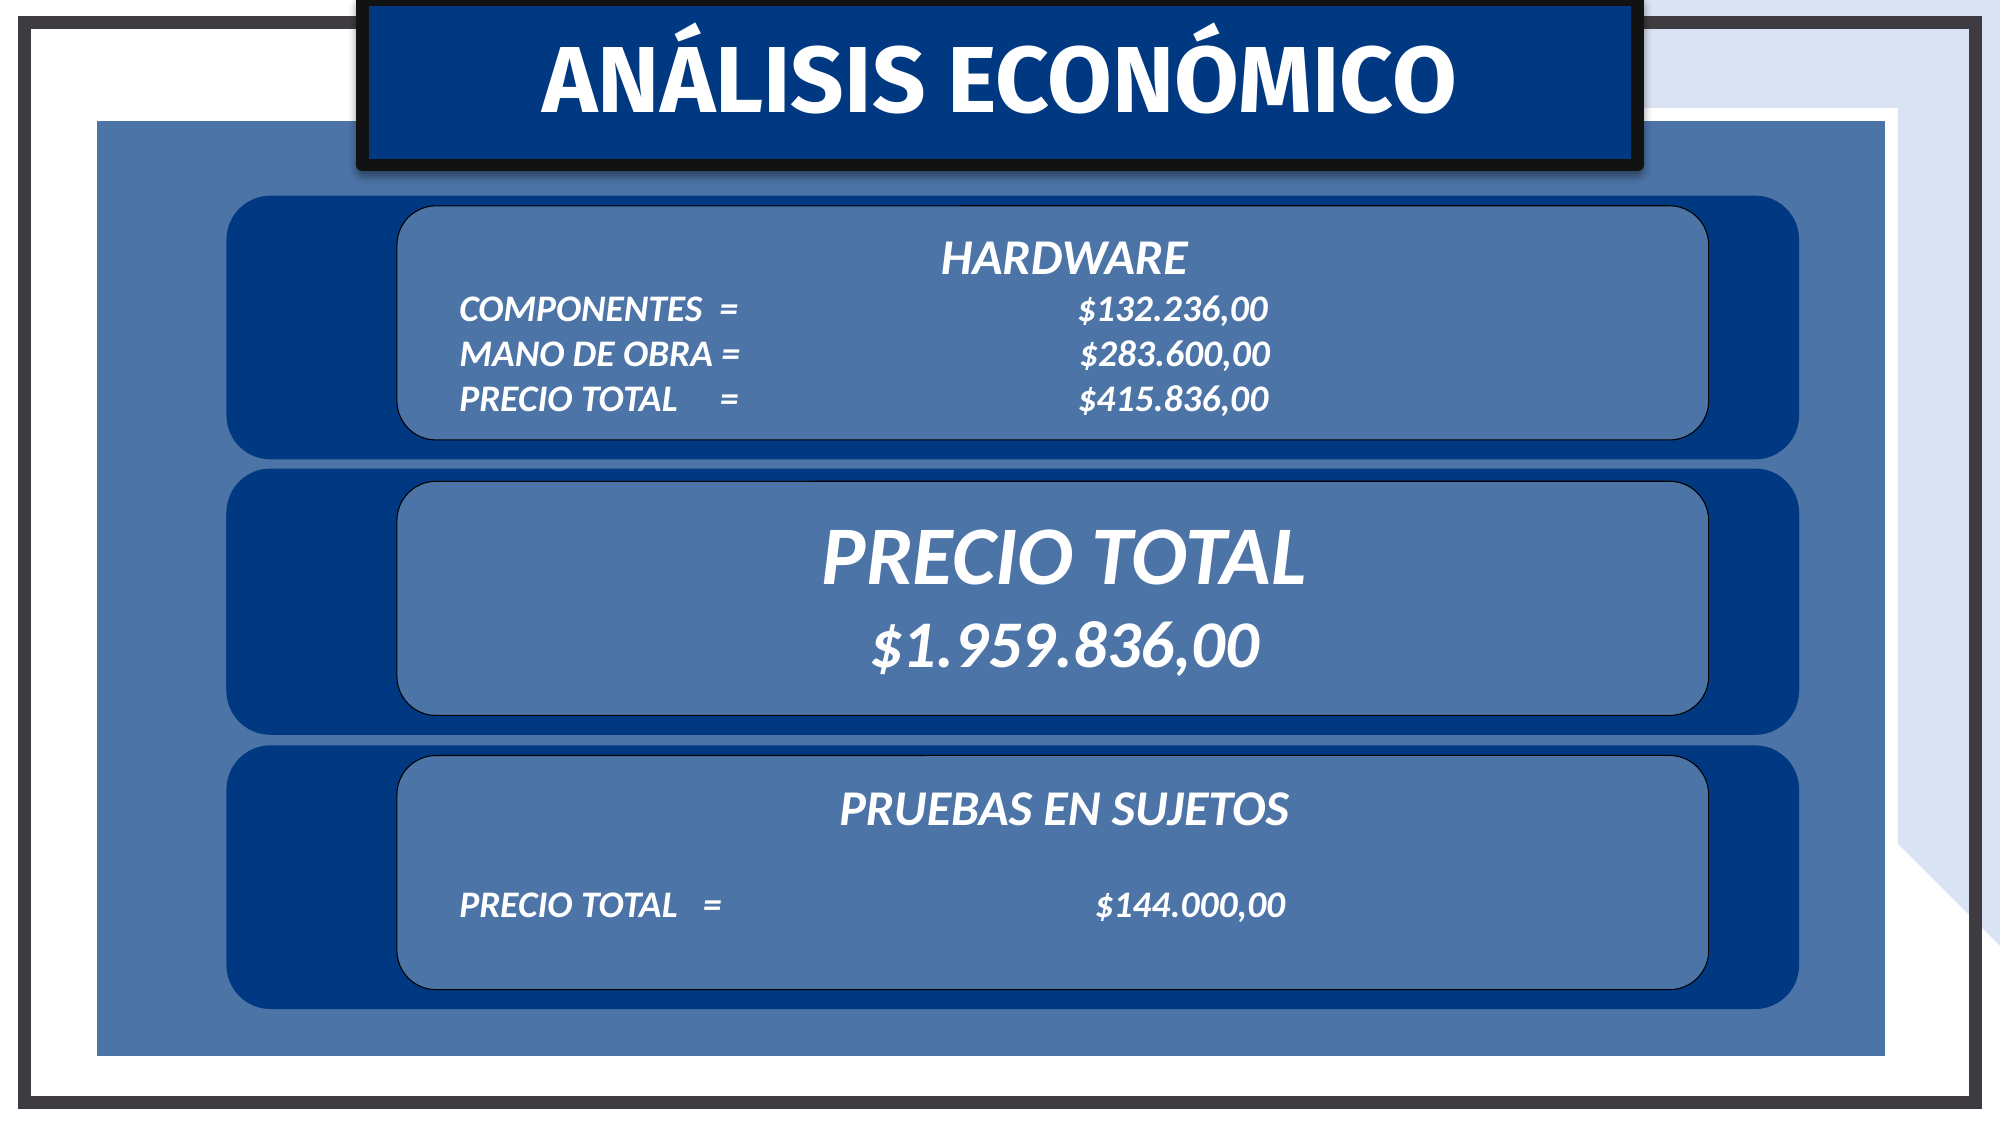

# ANÁLISIS ECONÓMICO

HARDWARE
COMPONENTES  =                                        $132.236,00
MANO DE OBRA =                                        $283.600,00
PRECIO TOTAL     =                                        $415.836,00

SOFTWARE

MANO DE OBRA =                                       $1.400.000,00
PRECIO TOTAL     =                                       $1.400.000,00

PRECIO TOTAL
$1.959.836,00

PRUEBAS EN SUJETOS

PRECIO TOTAL   =                                            $144.000,00